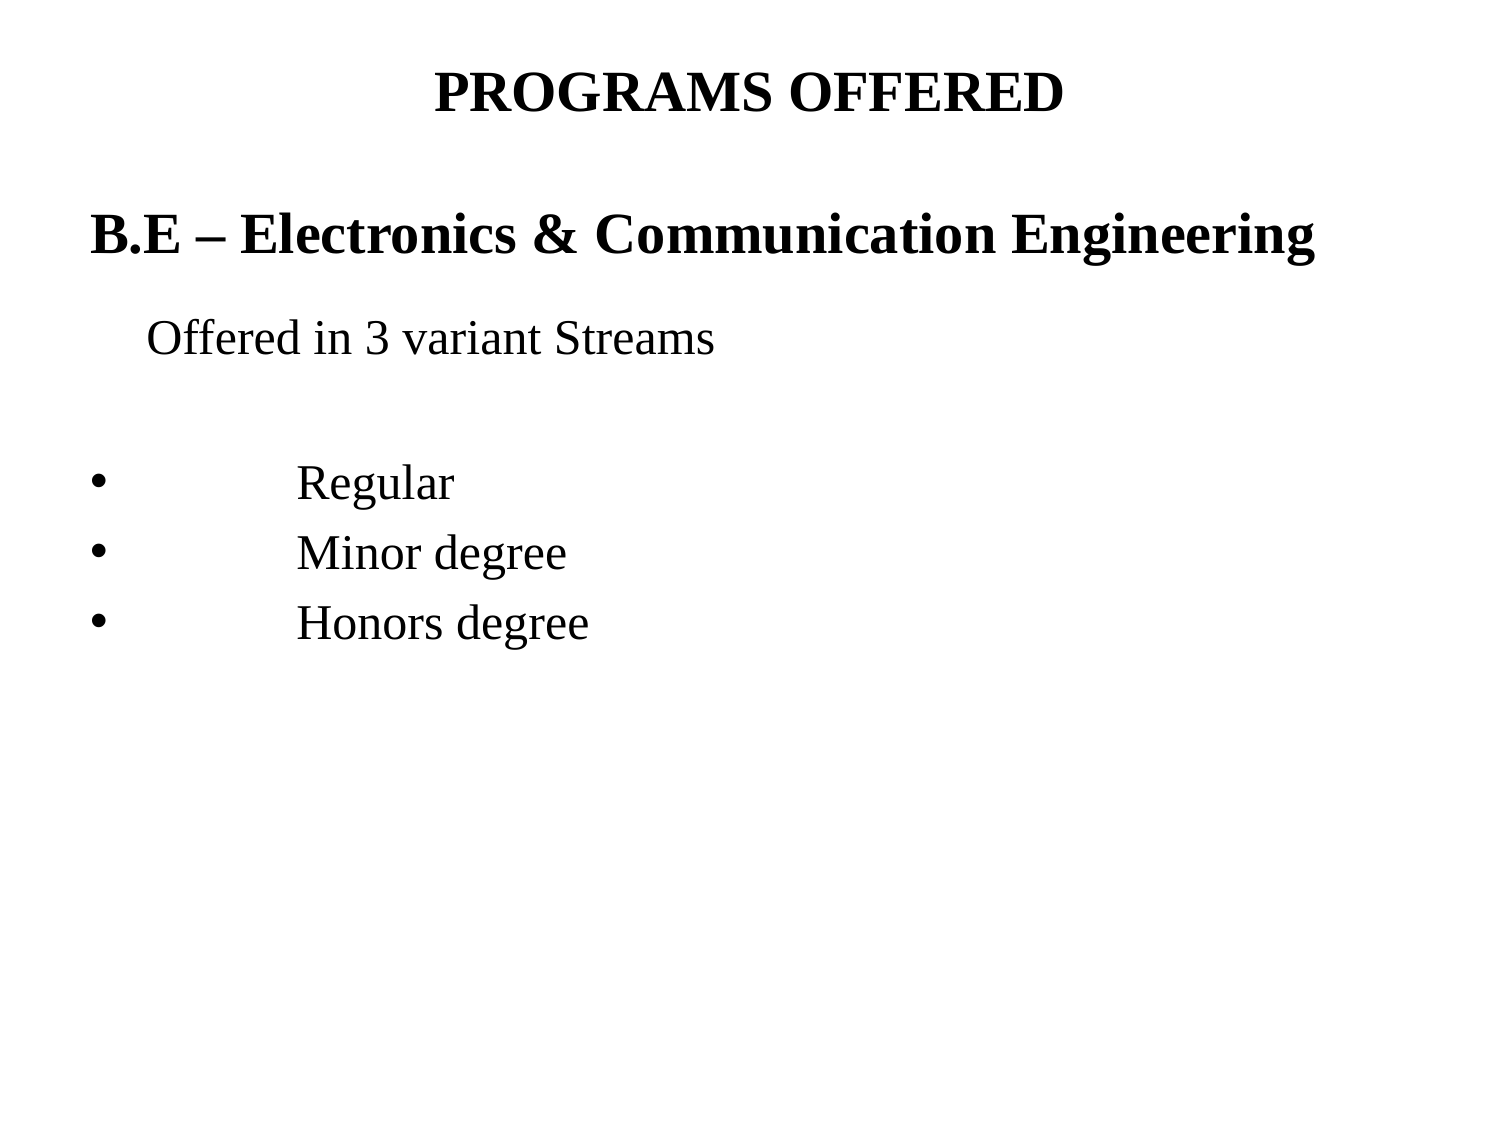

# PROGRAMS OFFERED
B.E – Electronics & Communication Engineering
	Offered in 3 variant Streams

	Regular
	Minor degree
	Honors degree